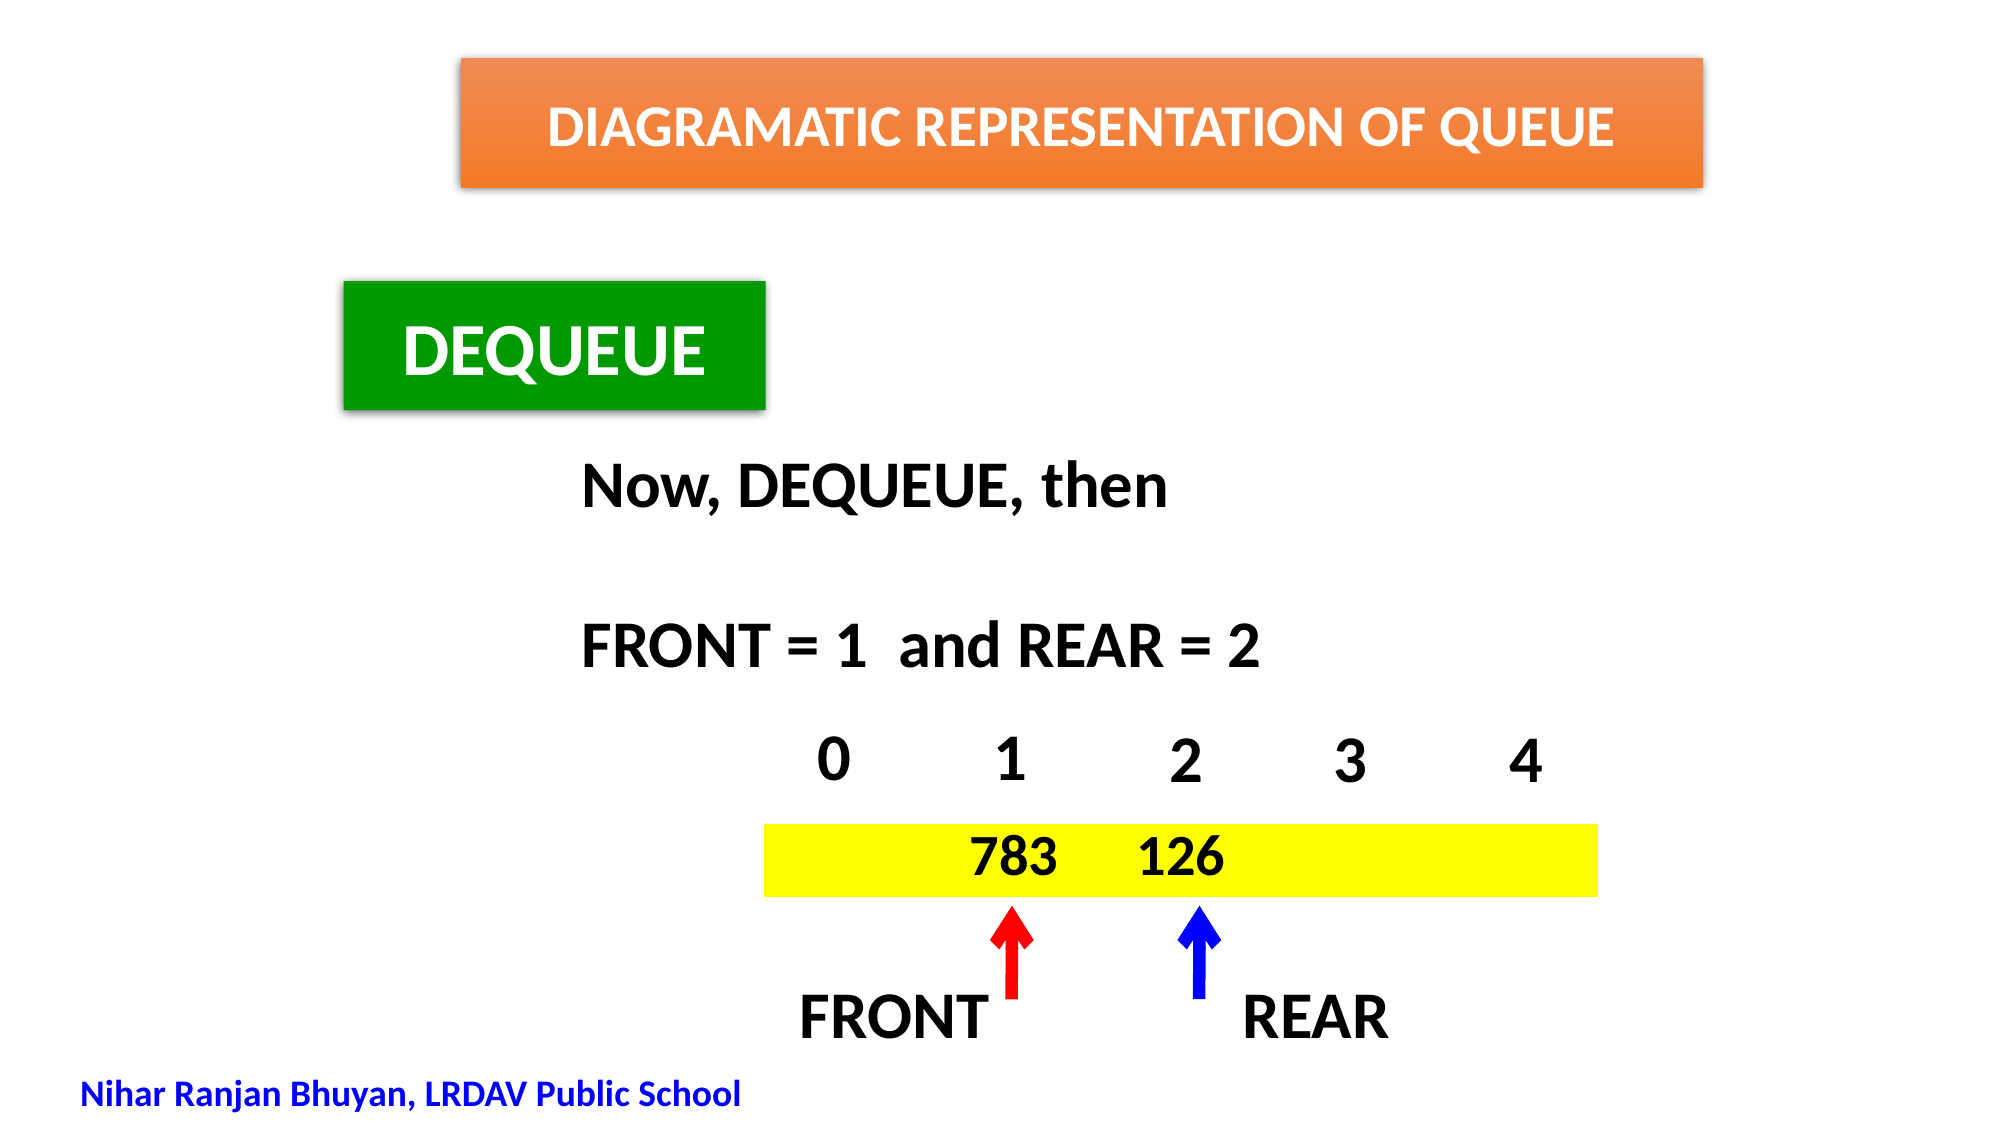

DIAGRAMATIC REPRESENTATION OF QUEUE
DEQUEUE
Now, DEQUEUE, then

FRONT = 1  and REAR = 2
0
1
2
3
4
|  | 783 | 126 |  |  |
| --- | --- | --- | --- | --- |
FRONT
REAR
Nihar Ranjan Bhuyan, LRDAV Public School